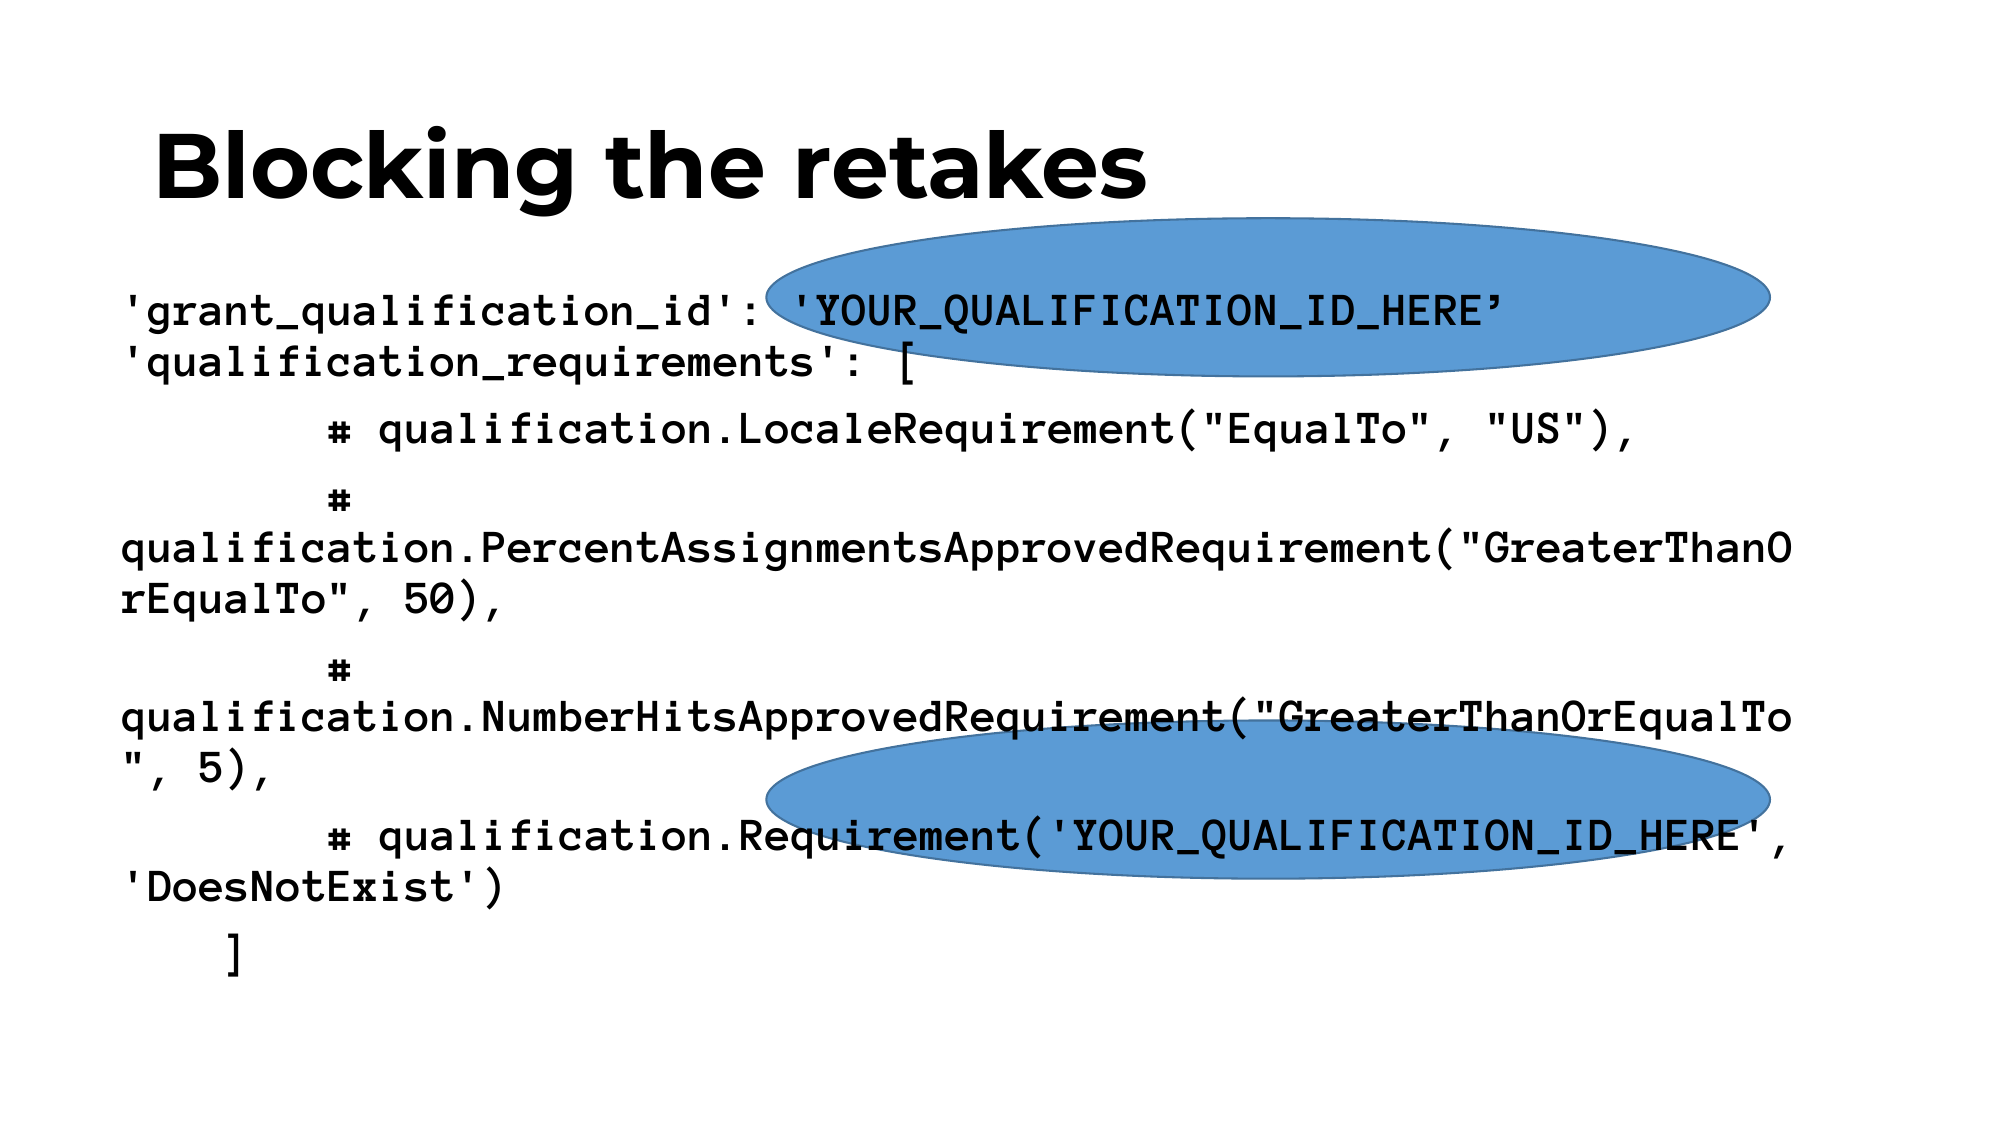

# Blocking the retakes

'grant_qualification_id': 'YOUR_QUALIFICATION_ID_HERE’    'qualification_requirements': [
        # qualification.LocaleRequirement("EqualTo", "US"),
        # qualification.PercentAssignmentsApprovedRequirement("GreaterThanOrEqualTo", 50),
        # qualification.NumberHitsApprovedRequirement("GreaterThanOrEqualTo", 5),
        # qualification.Requirement('YOUR_QUALIFICATION_ID_HERE', 'DoesNotExist')
    ]